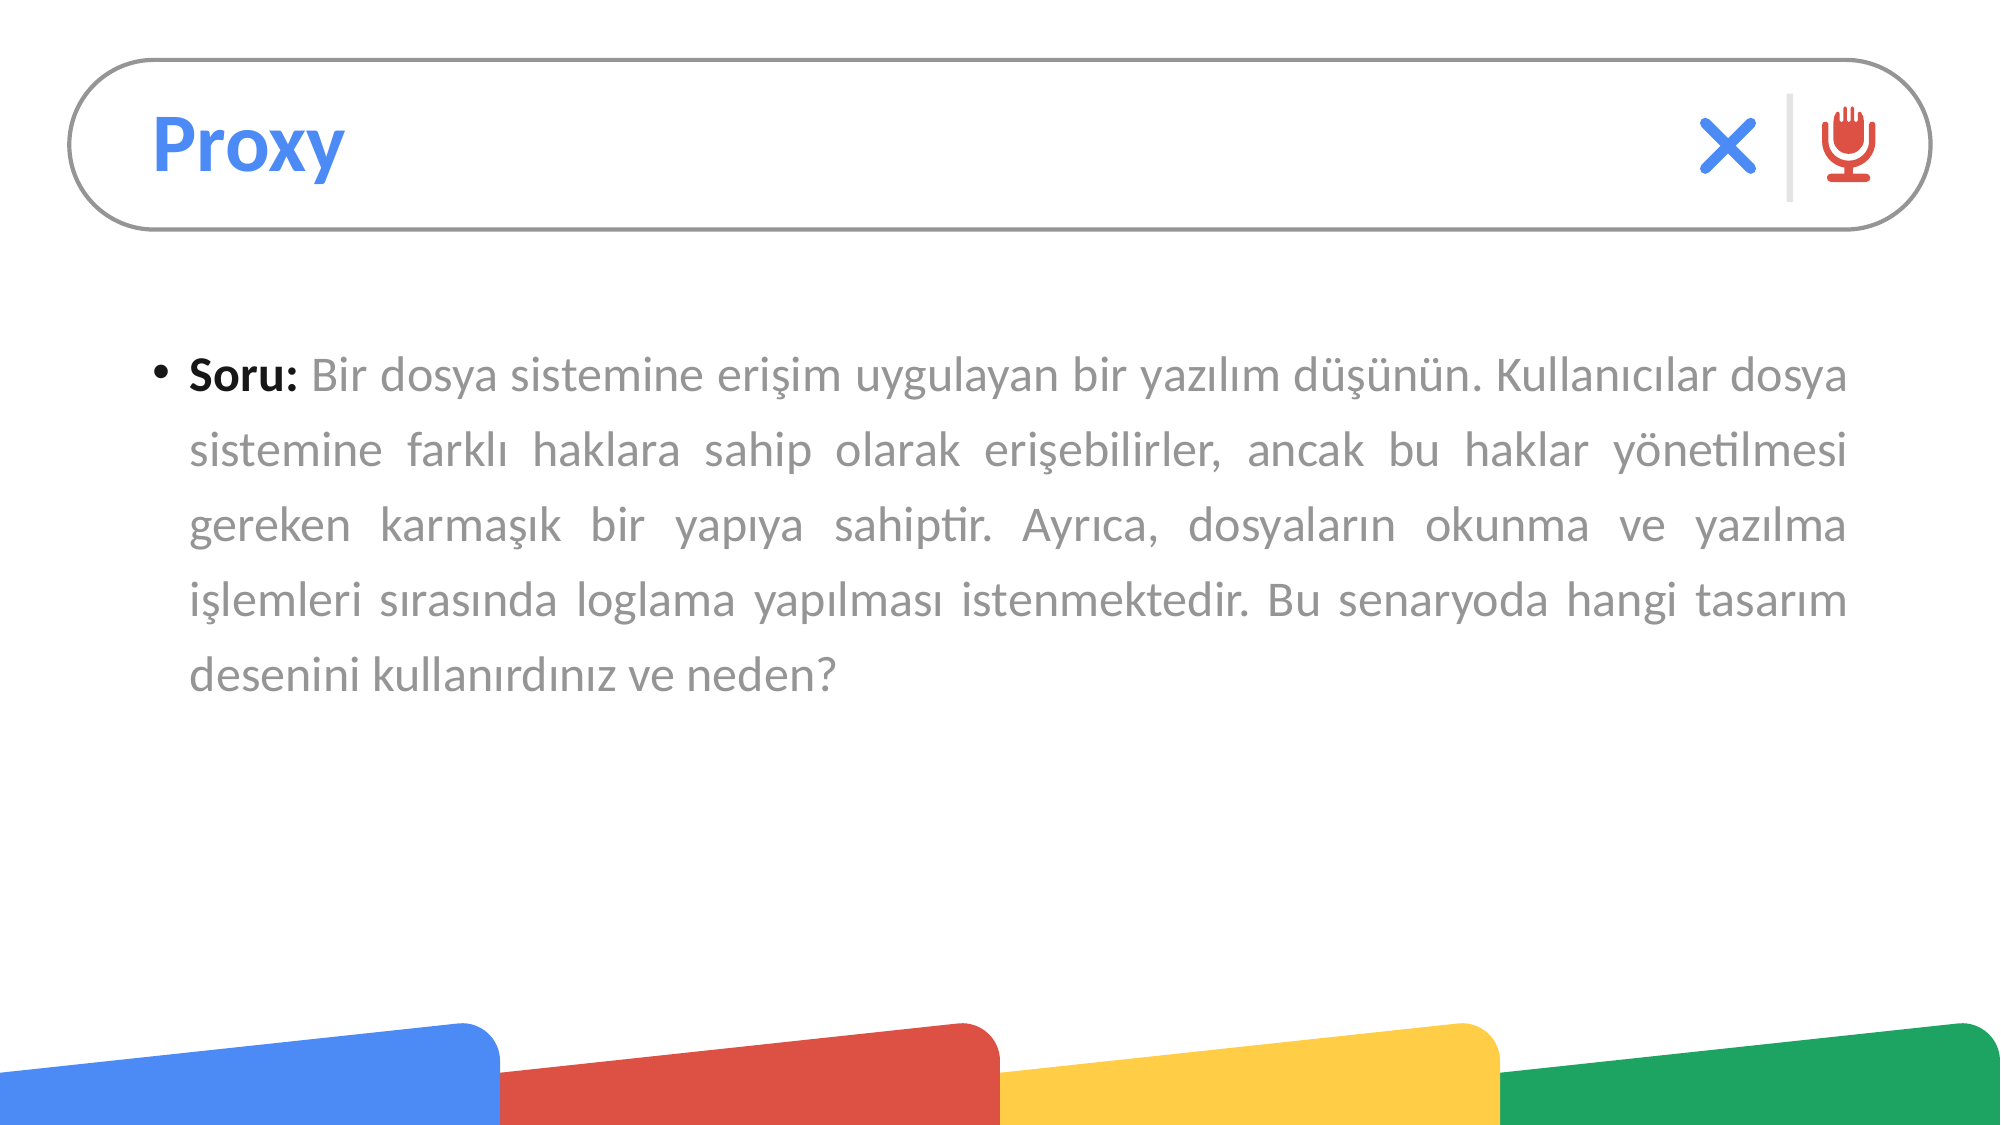

# Proxy

Soru: Bir dosya sistemine erişim uygulayan bir yazılım düşünün. Kullanıcılar dosya sistemine farklı haklara sahip olarak erişebilirler, ancak bu haklar yönetilmesi gereken karmaşık bir yapıya sahiptir. Ayrıca, dosyaların okunma ve yazılma işlemleri sırasında loglama yapılması istenmektedir. Bu senaryoda hangi tasarım desenini kullanırdınız ve neden?